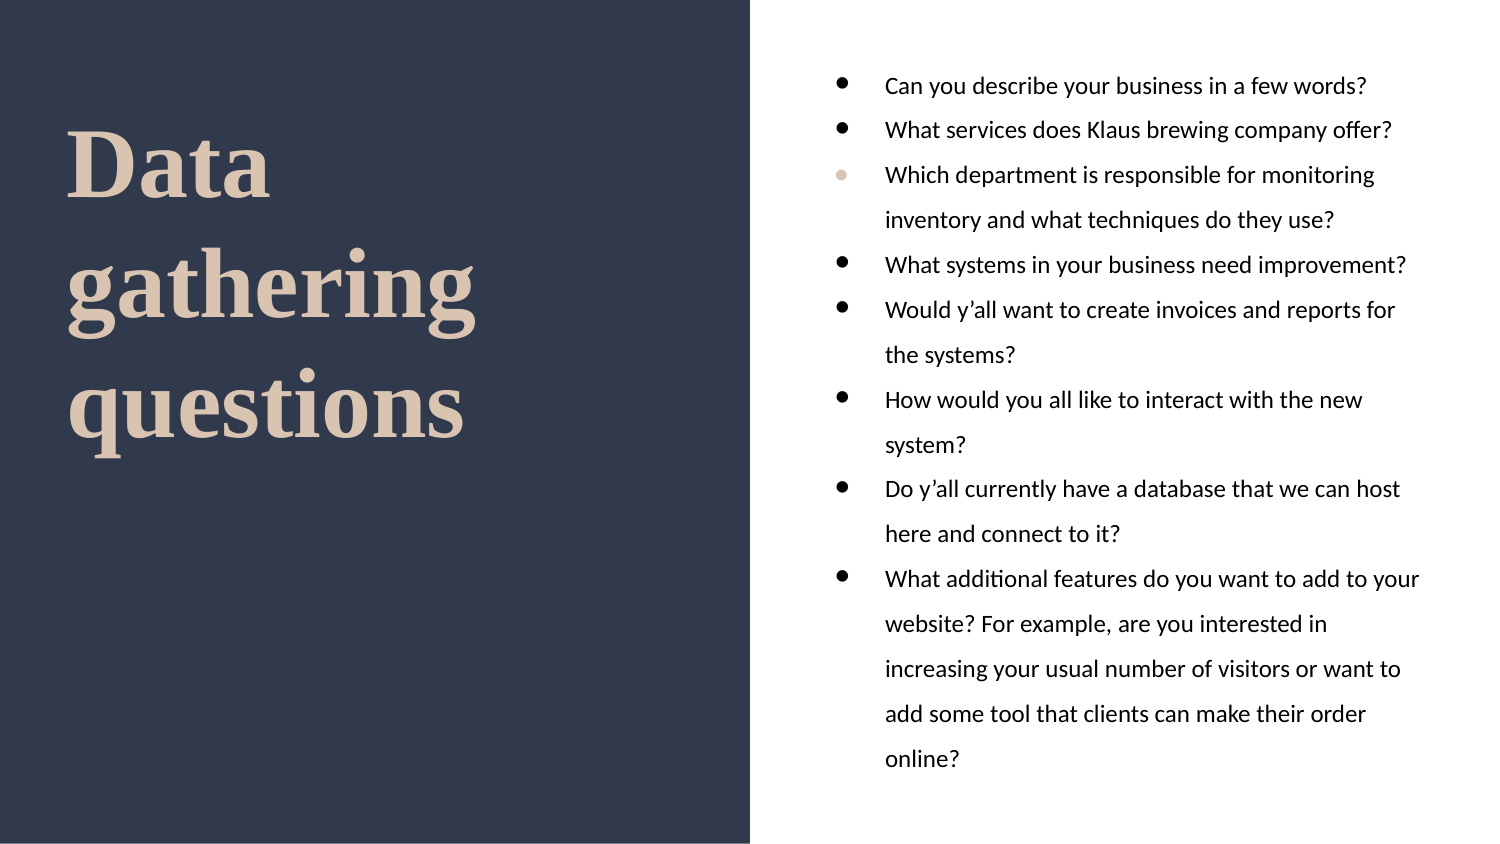

Can you describe your business in a few words?
What services does Klaus brewing company offer?
Which department is responsible for monitoring inventory and what techniques do they use?
What systems in your business need improvement?
Would y’all want to create invoices and reports for the systems?
How would you all like to interact with the new system?
Do y’all currently have a database that we can host here and connect to it?
What additional features do you want to add to your website? For example, are you interested in increasing your usual number of visitors or want to add some tool that clients can make their order online?

# Data gathering questions